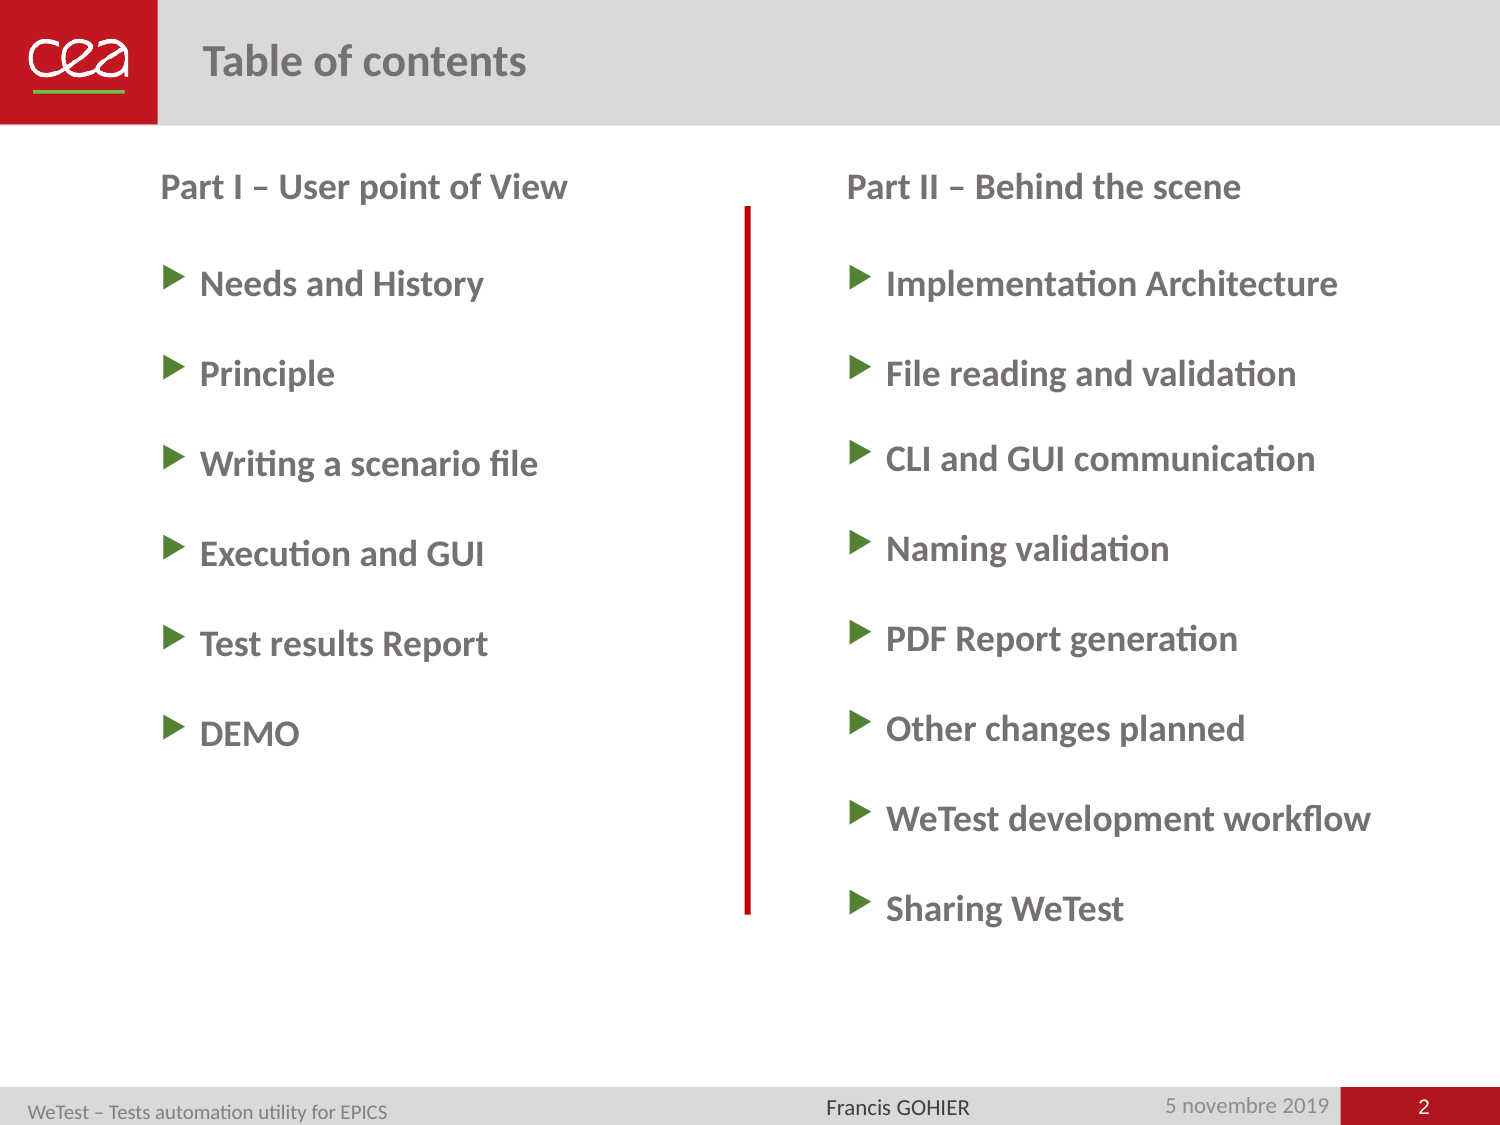

# Table of contents
Part I – User point of View
Part II – Behind the scene

Needs and History

Principle

Writing a scenario file

Execution and GUI

Test results Report

DEMO
Implementation Architecture

File reading and validation

CLI and GUI communication

Naming validation

PDF Report generation

Other changes planned

WeTest development workflow

Sharing WeTest
2